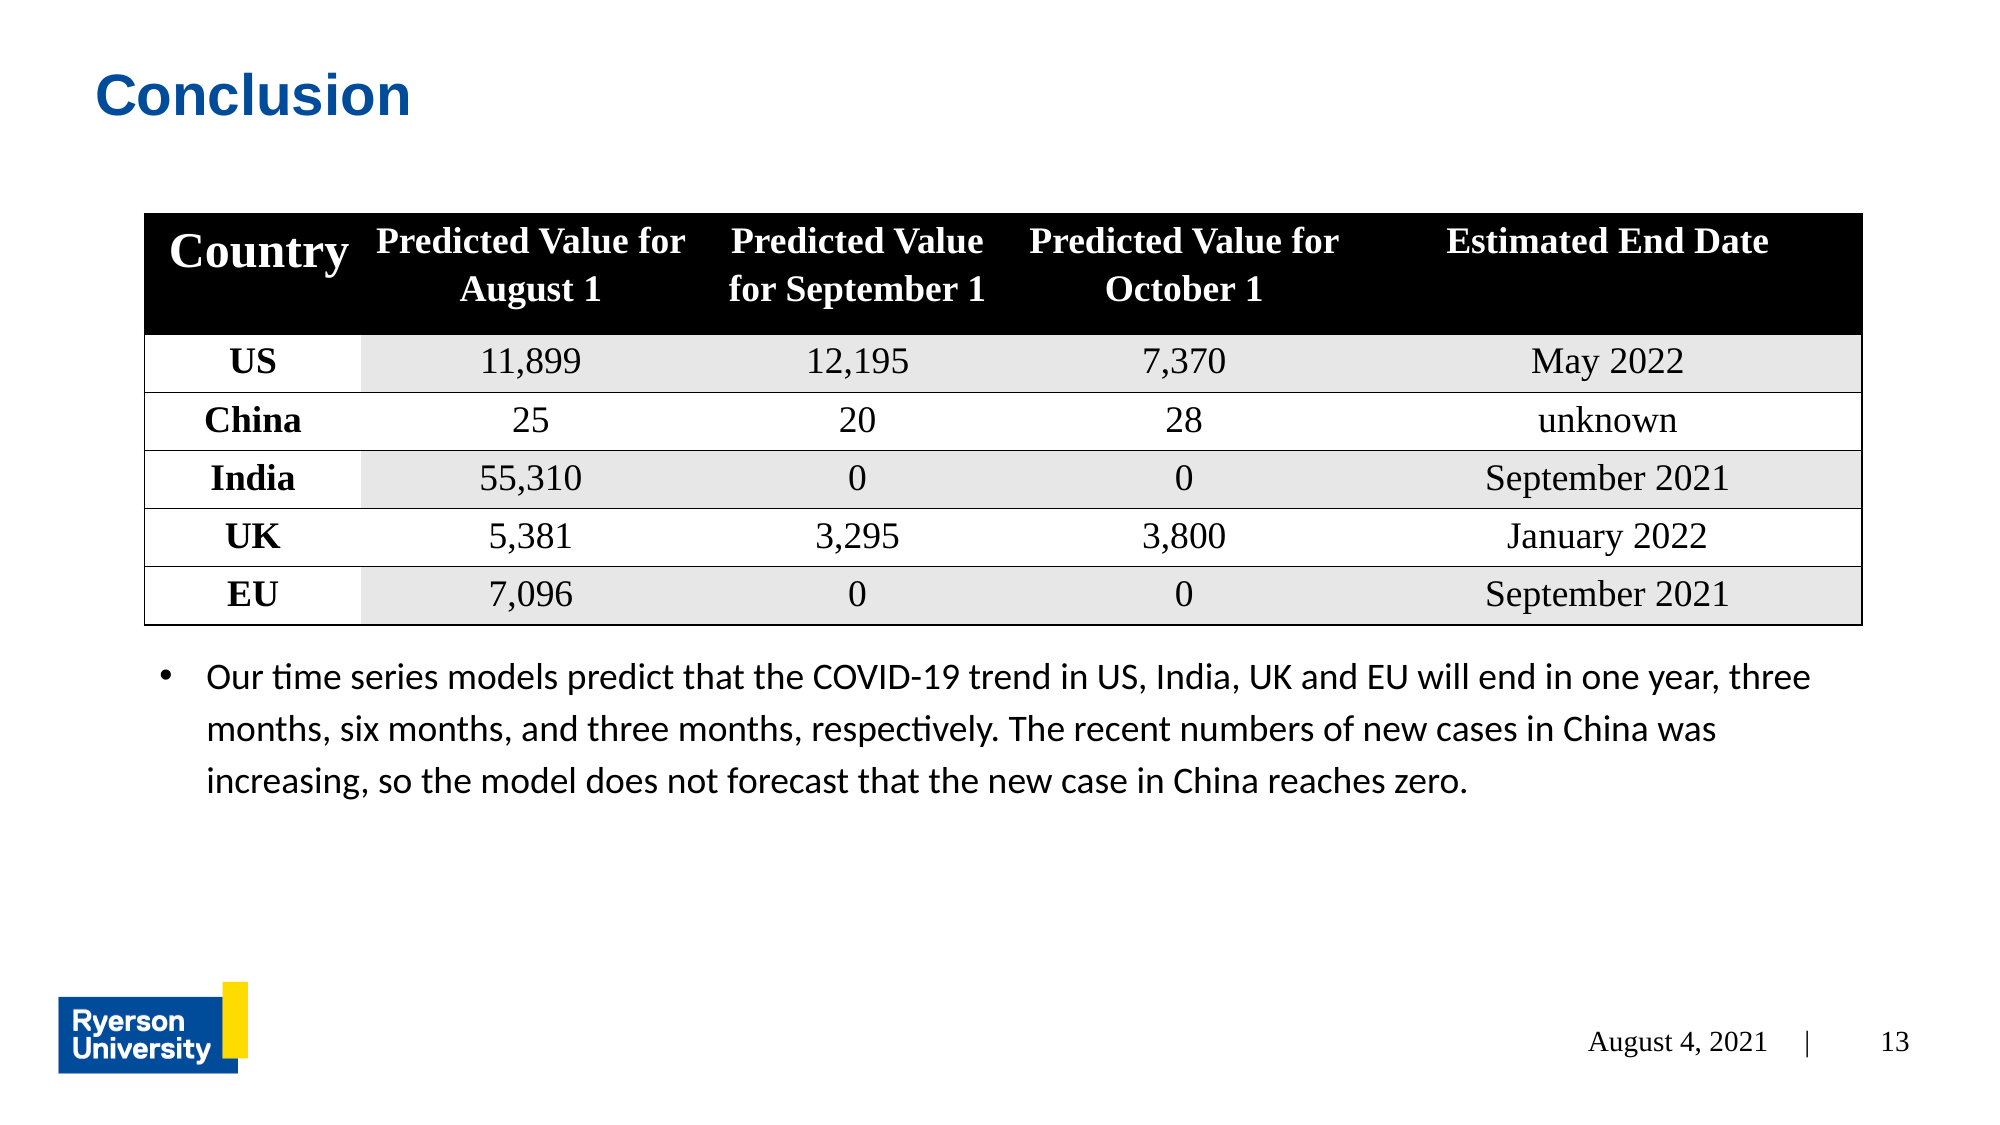

# Conclusion
| Country | Predicted Value for August 1 | Predicted Value for September 1 | Predicted Value for October 1 | Estimated End Date |
| --- | --- | --- | --- | --- |
| US | 11,899 | 12,195 | 7,370 | May 2022 |
| China | 25 | 20 | 28 | unknown |
| India | 55,310 | 0 | 0 | September 2021 |
| UK | 5,381 | 3,295 | 3,800 | January 2022 |
| EU | 7,096 | 0 | 0 | September 2021 |
Our time series models predict that the COVID-19 trend in US, India, UK and EU will end in one year, three months, six months, and three months, respectively. The recent numbers of new cases in China was increasing, so the model does not forecast that the new case in China reaches zero.
August 4, 2021     |
13